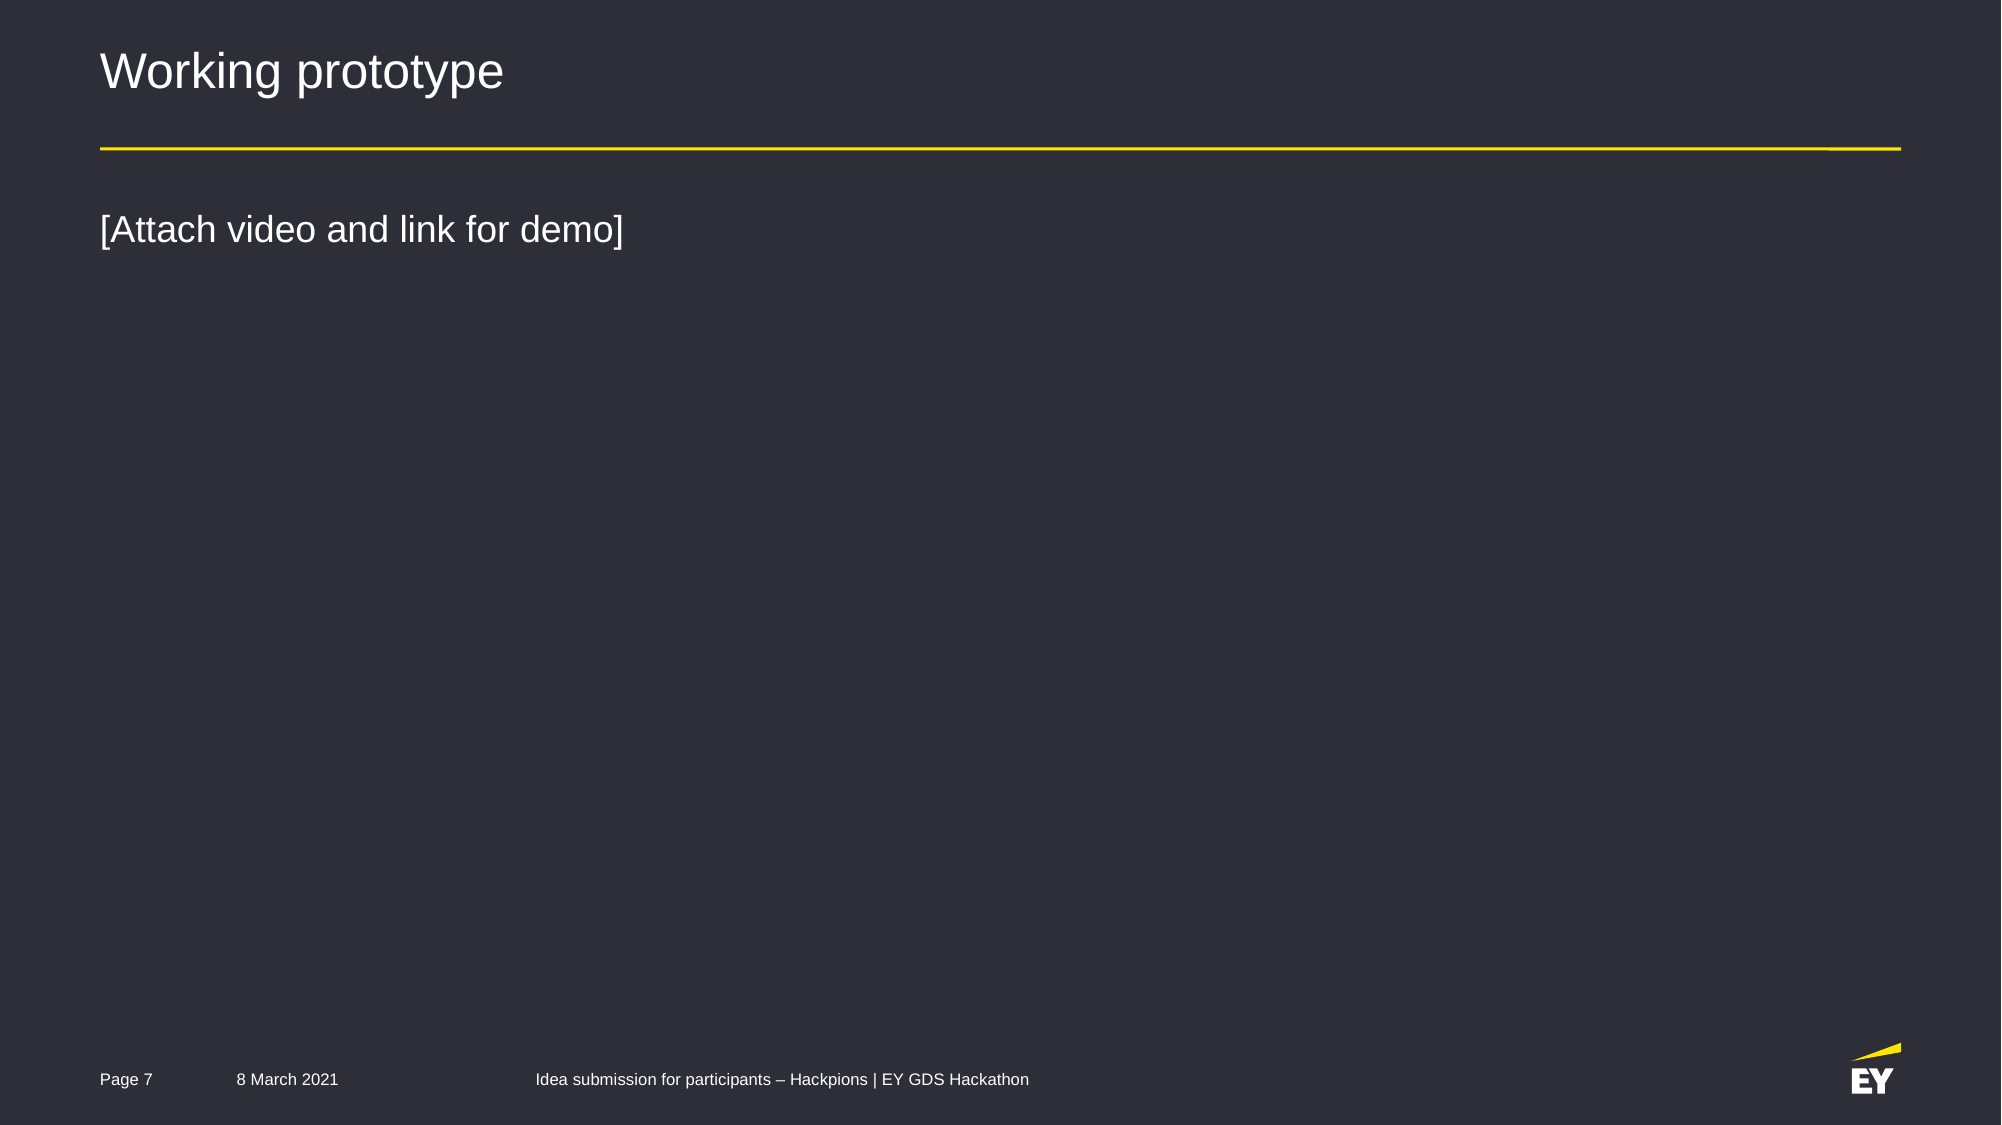

# Working prototype
[Attach video and link for demo]